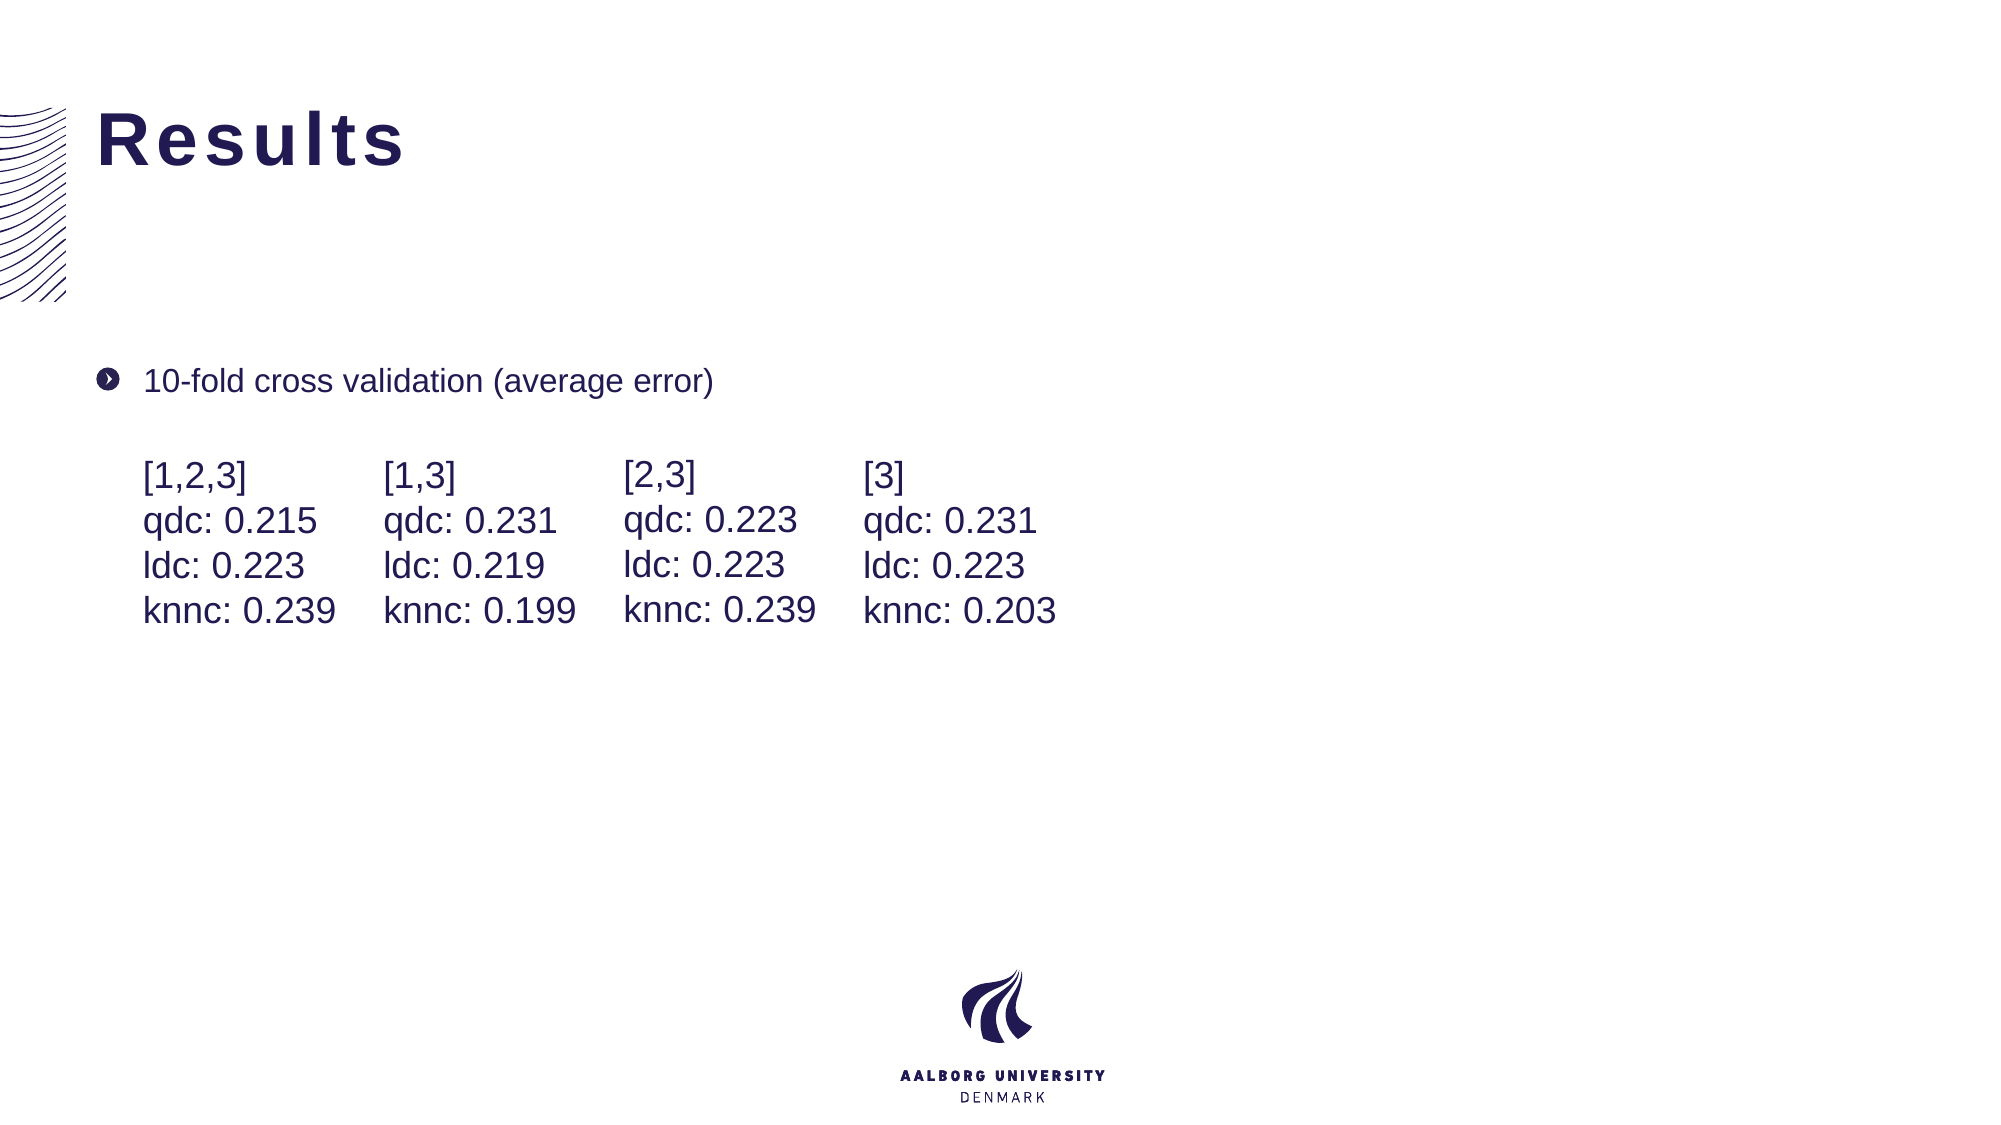

# Results
10-fold cross validation (average error)

[2,3]
qdc: 0.223
ldc: 0.223
knnc: 0.239
[1,2,3]
qdc: 0.215
ldc: 0.223
knnc: 0.239
[1,3]
qdc: 0.231
ldc: 0.219
knnc: 0.199
[3]
qdc: 0.231
ldc: 0.223
knnc: 0.203